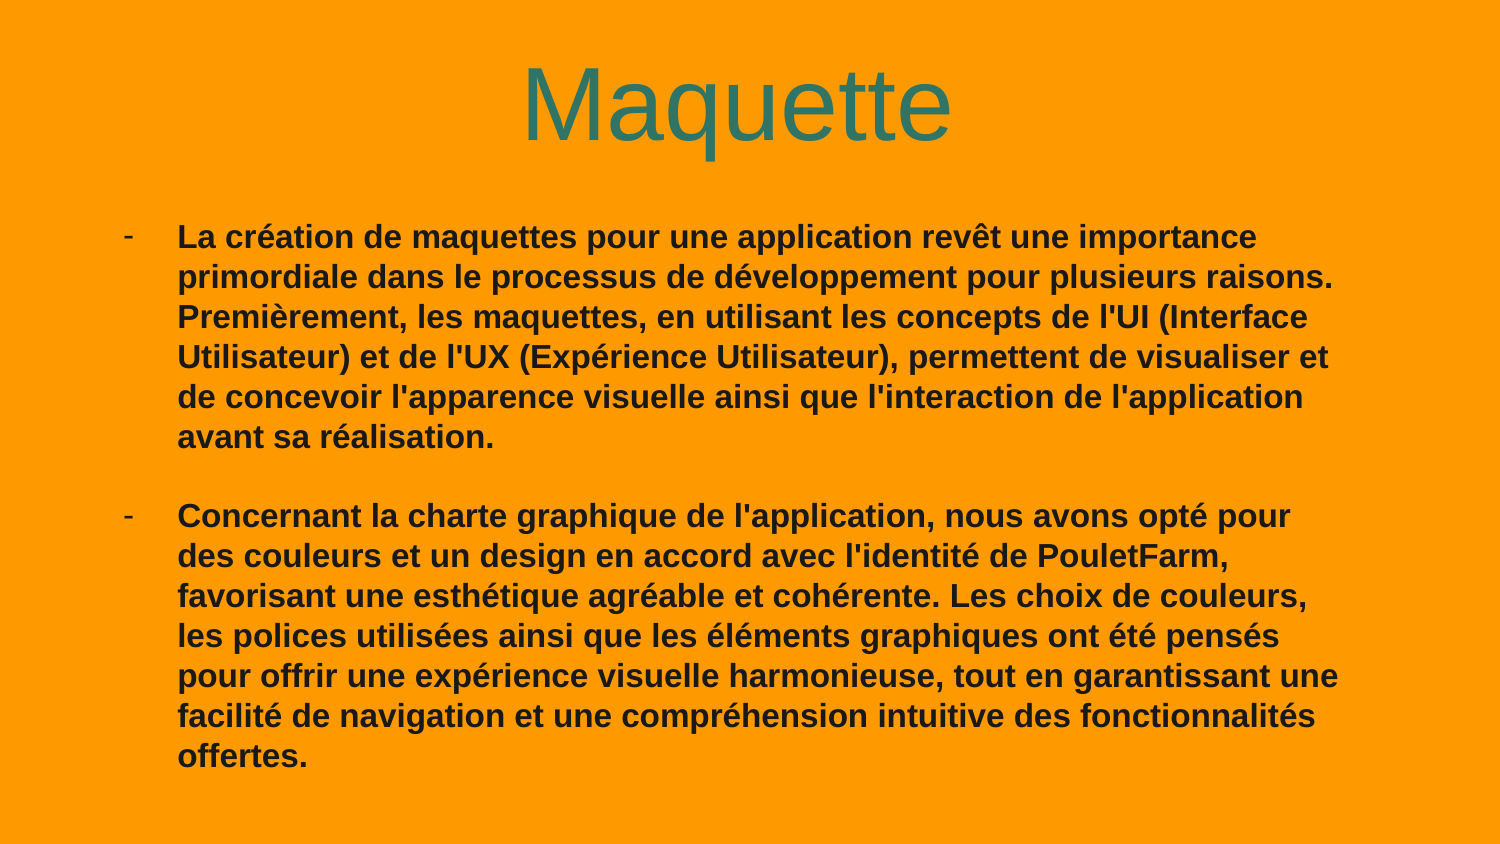

# Maquette
La création de maquettes pour une application revêt une importance primordiale dans le processus de développement pour plusieurs raisons. Premièrement, les maquettes, en utilisant les concepts de l'UI (Interface Utilisateur) et de l'UX (Expérience Utilisateur), permettent de visualiser et de concevoir l'apparence visuelle ainsi que l'interaction de l'application avant sa réalisation.

Concernant la charte graphique de l'application, nous avons opté pour des couleurs et un design en accord avec l'identité de PouletFarm, favorisant une esthétique agréable et cohérente. Les choix de couleurs, les polices utilisées ainsi que les éléments graphiques ont été pensés pour offrir une expérience visuelle harmonieuse, tout en garantissant une facilité de navigation et une compréhension intuitive des fonctionnalités offertes.